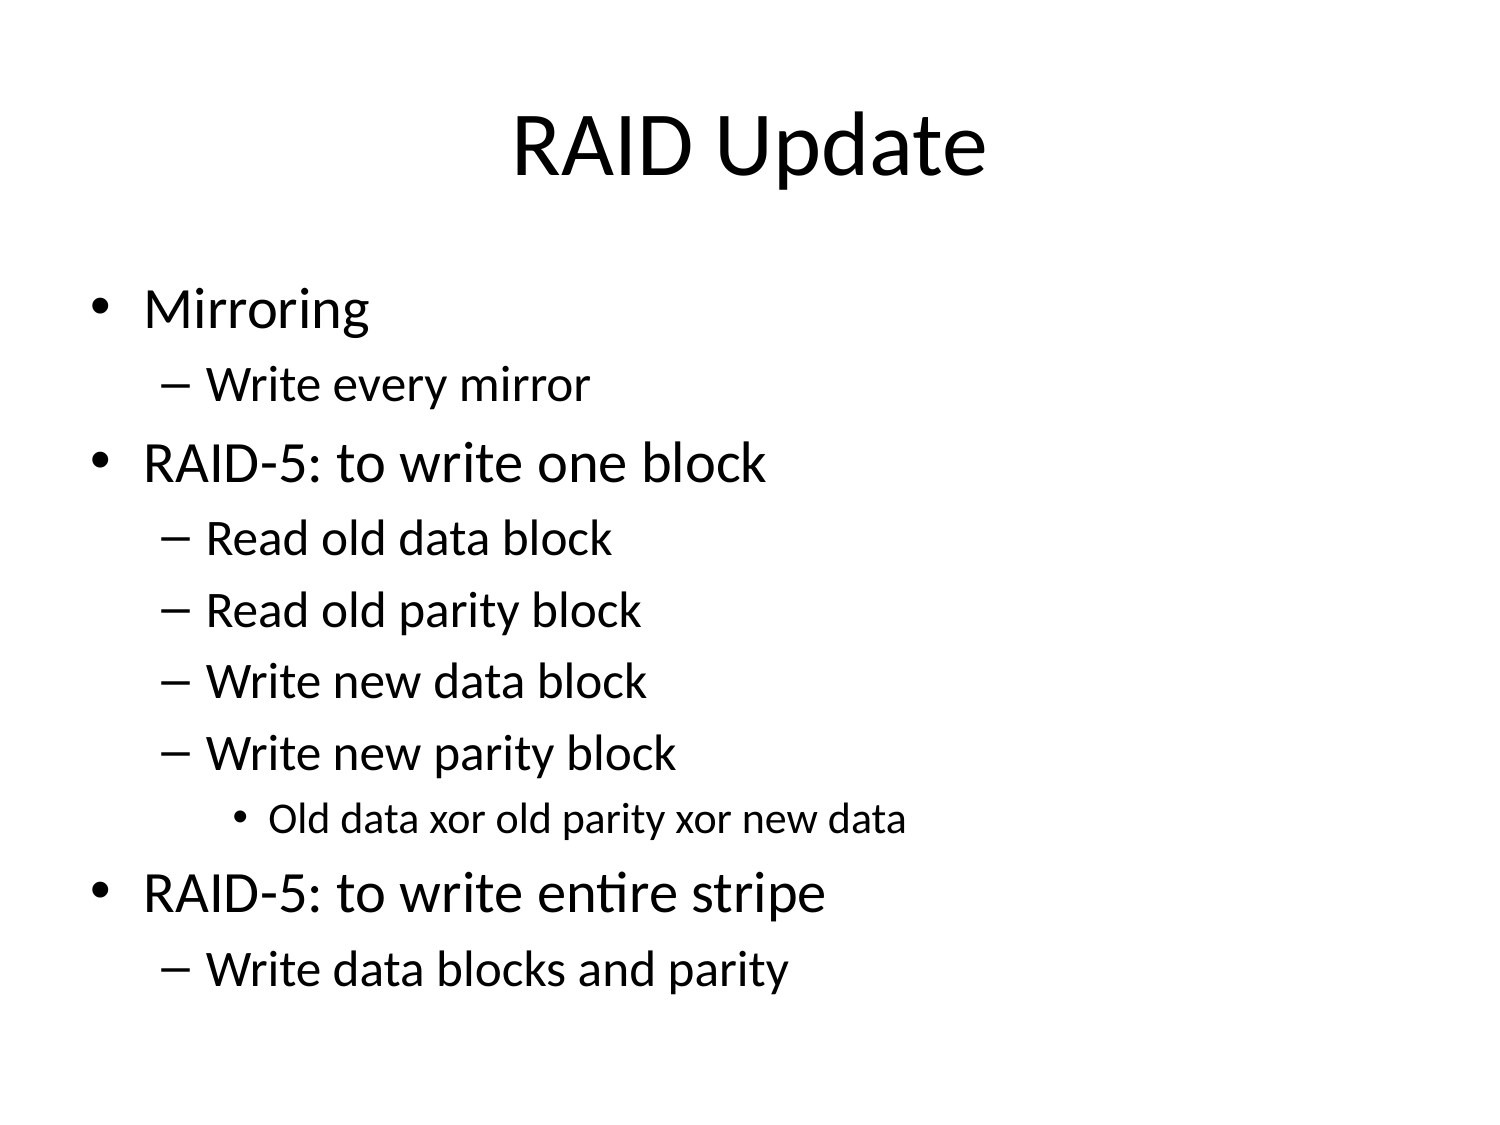

# RAID Update
Mirroring
Write every mirror
RAID-5: to write one block
Read old data block
Read old parity block
Write new data block
Write new parity block
Old data xor old parity xor new data
RAID-5: to write entire stripe
Write data blocks and parity